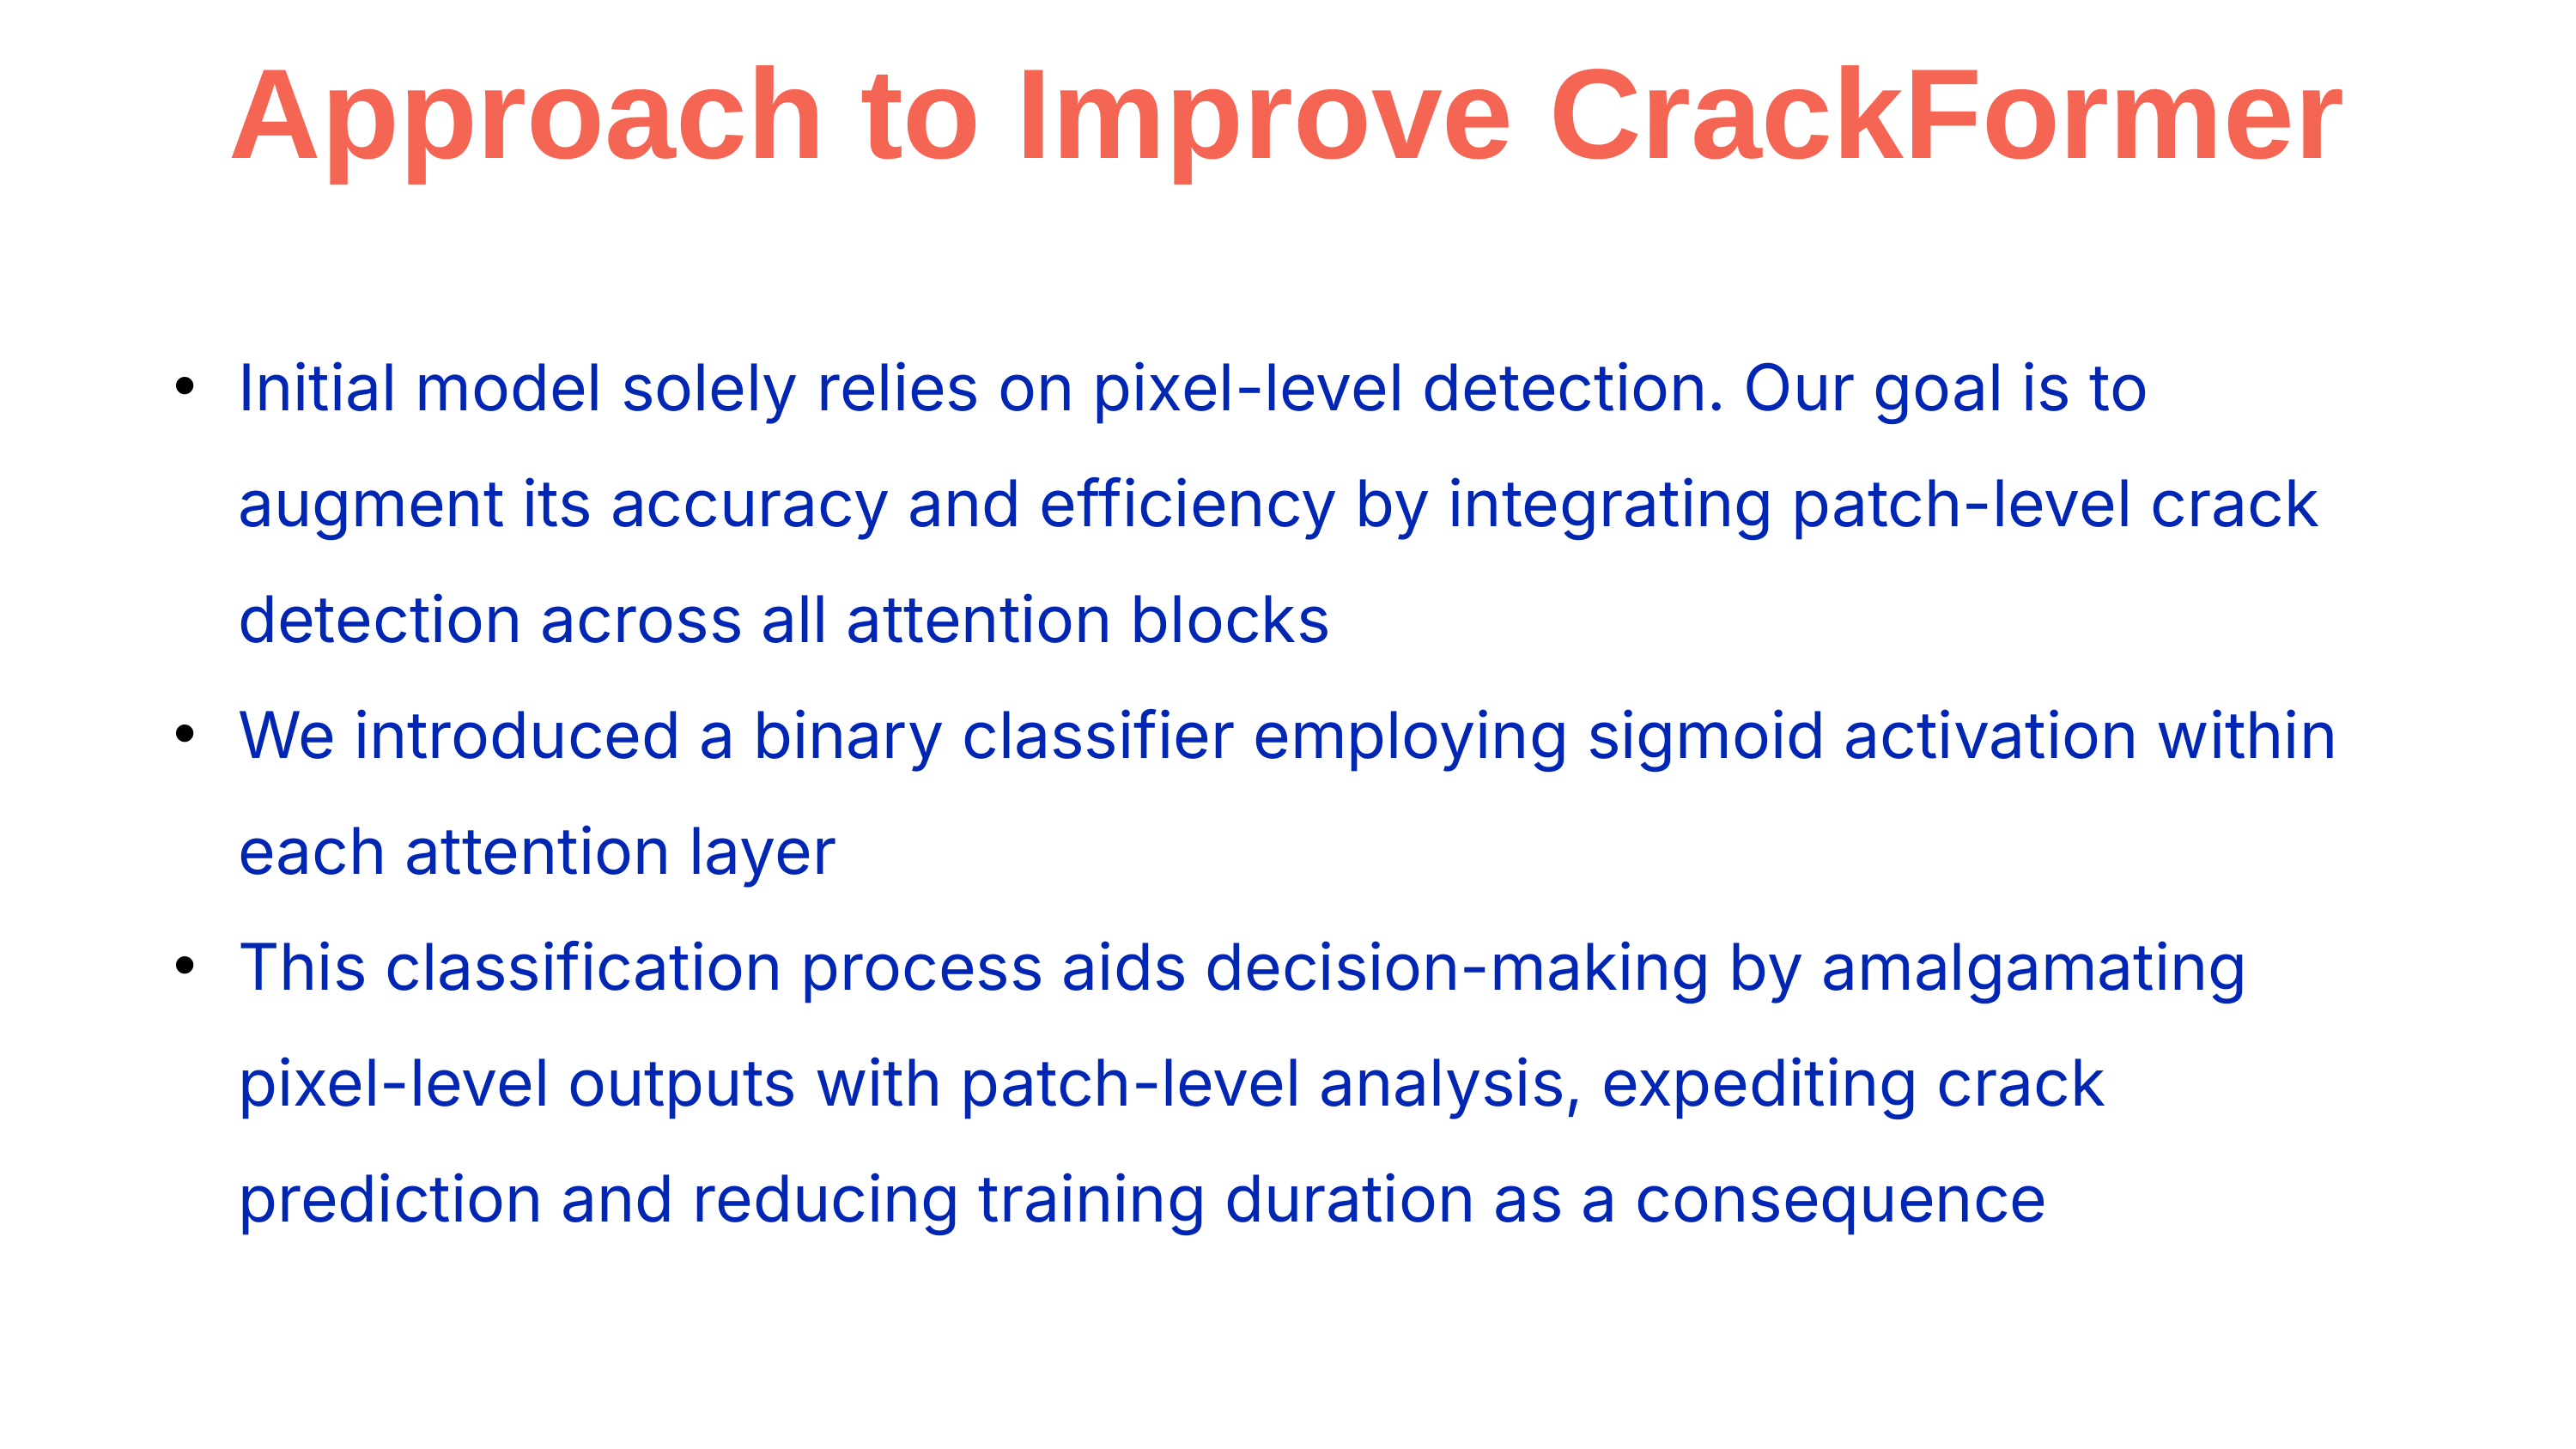

Approach to Improve CrackFormer
Initial model solely relies on pixel-level detection. Our goal is to augment its accuracy and efficiency by integrating patch-level crack detection across all attention blocks
We introduced a binary classifier employing sigmoid activation within each attention layer
This classification process aids decision-making by amalgamating pixel-level outputs with patch-level analysis, expediting crack prediction and reducing training duration as a consequence